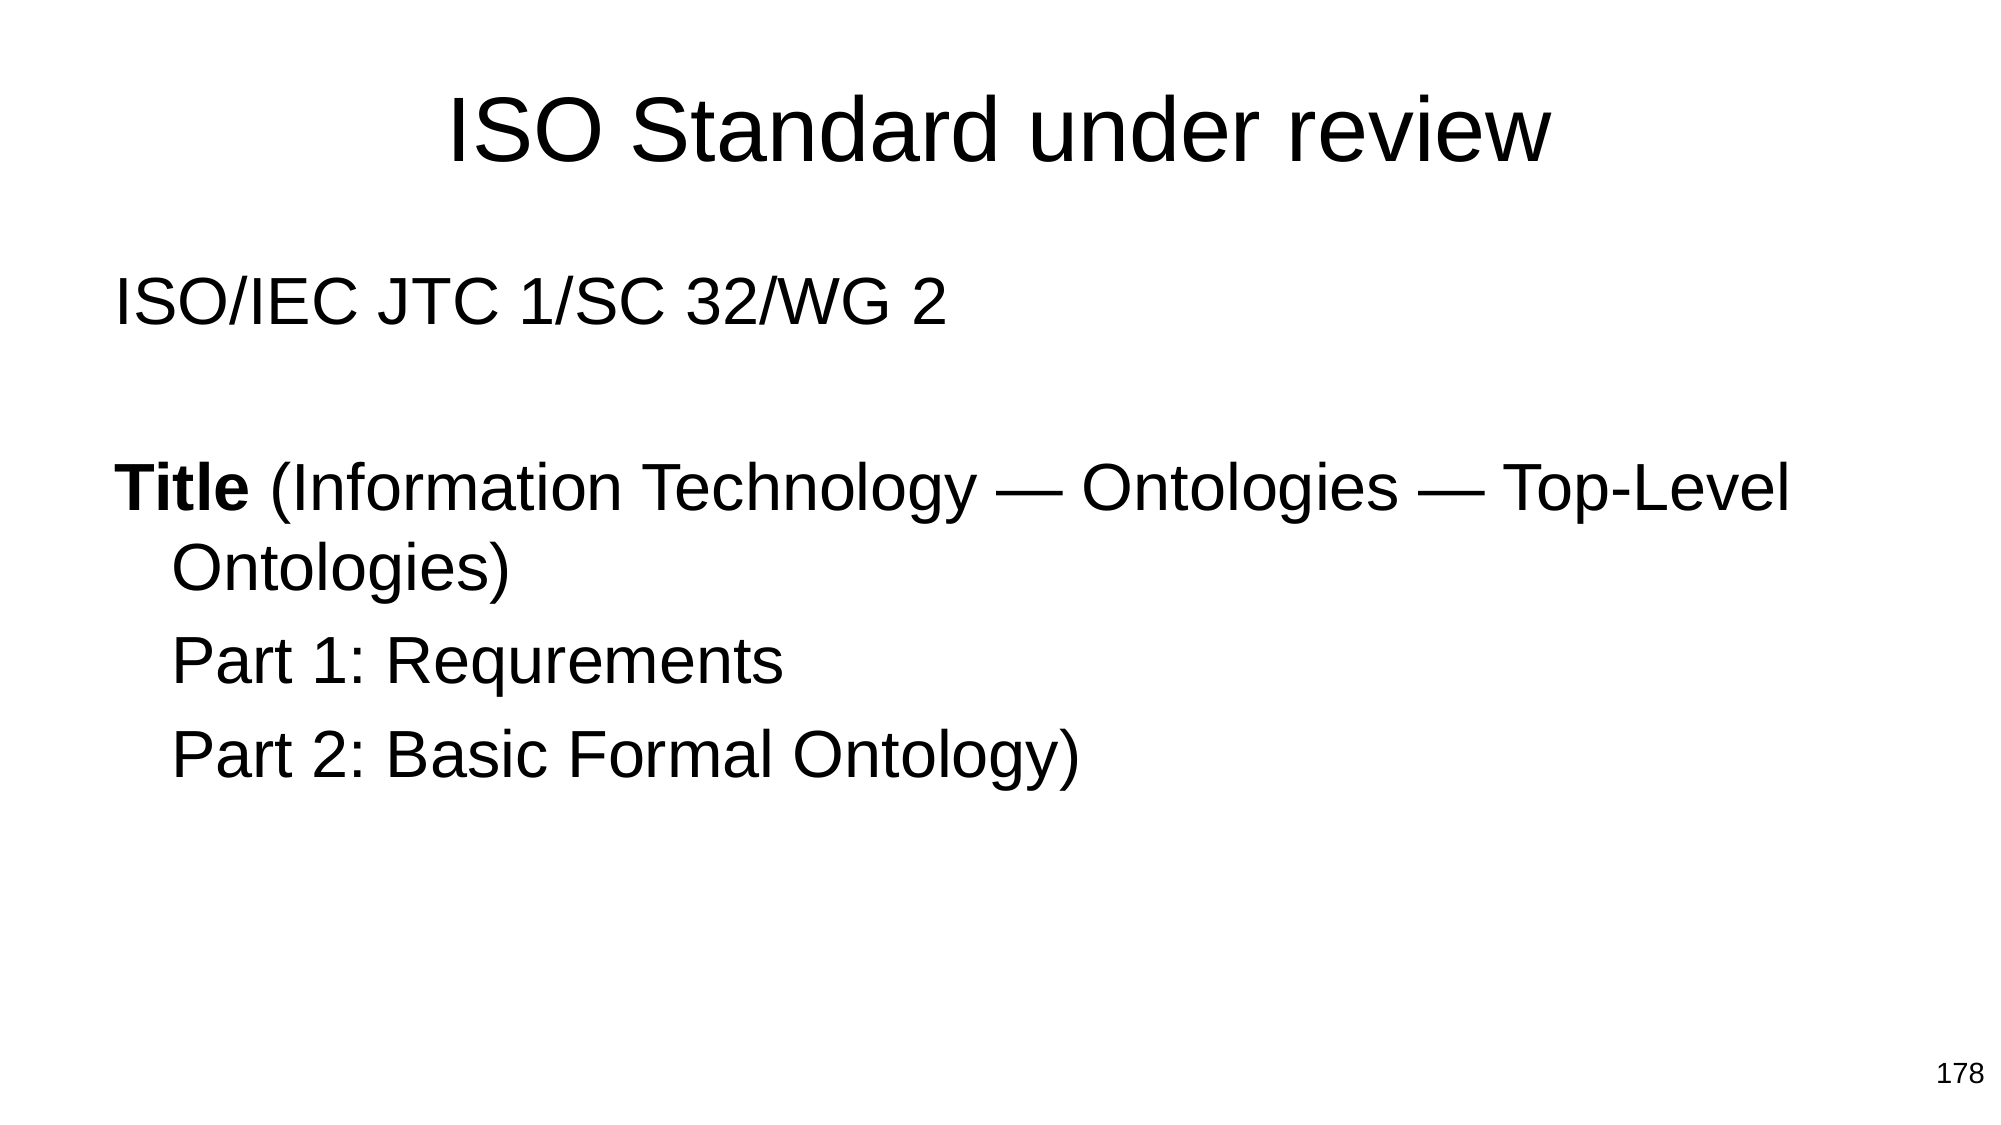

# ISO Standard under review
ISO/IEC JTC 1/SC 32/WG 2

Title (Information Technology — Ontologies — Top-Level Ontologies)
	Part 1: Requrements
	Part 2: Basic Formal Ontology)

178